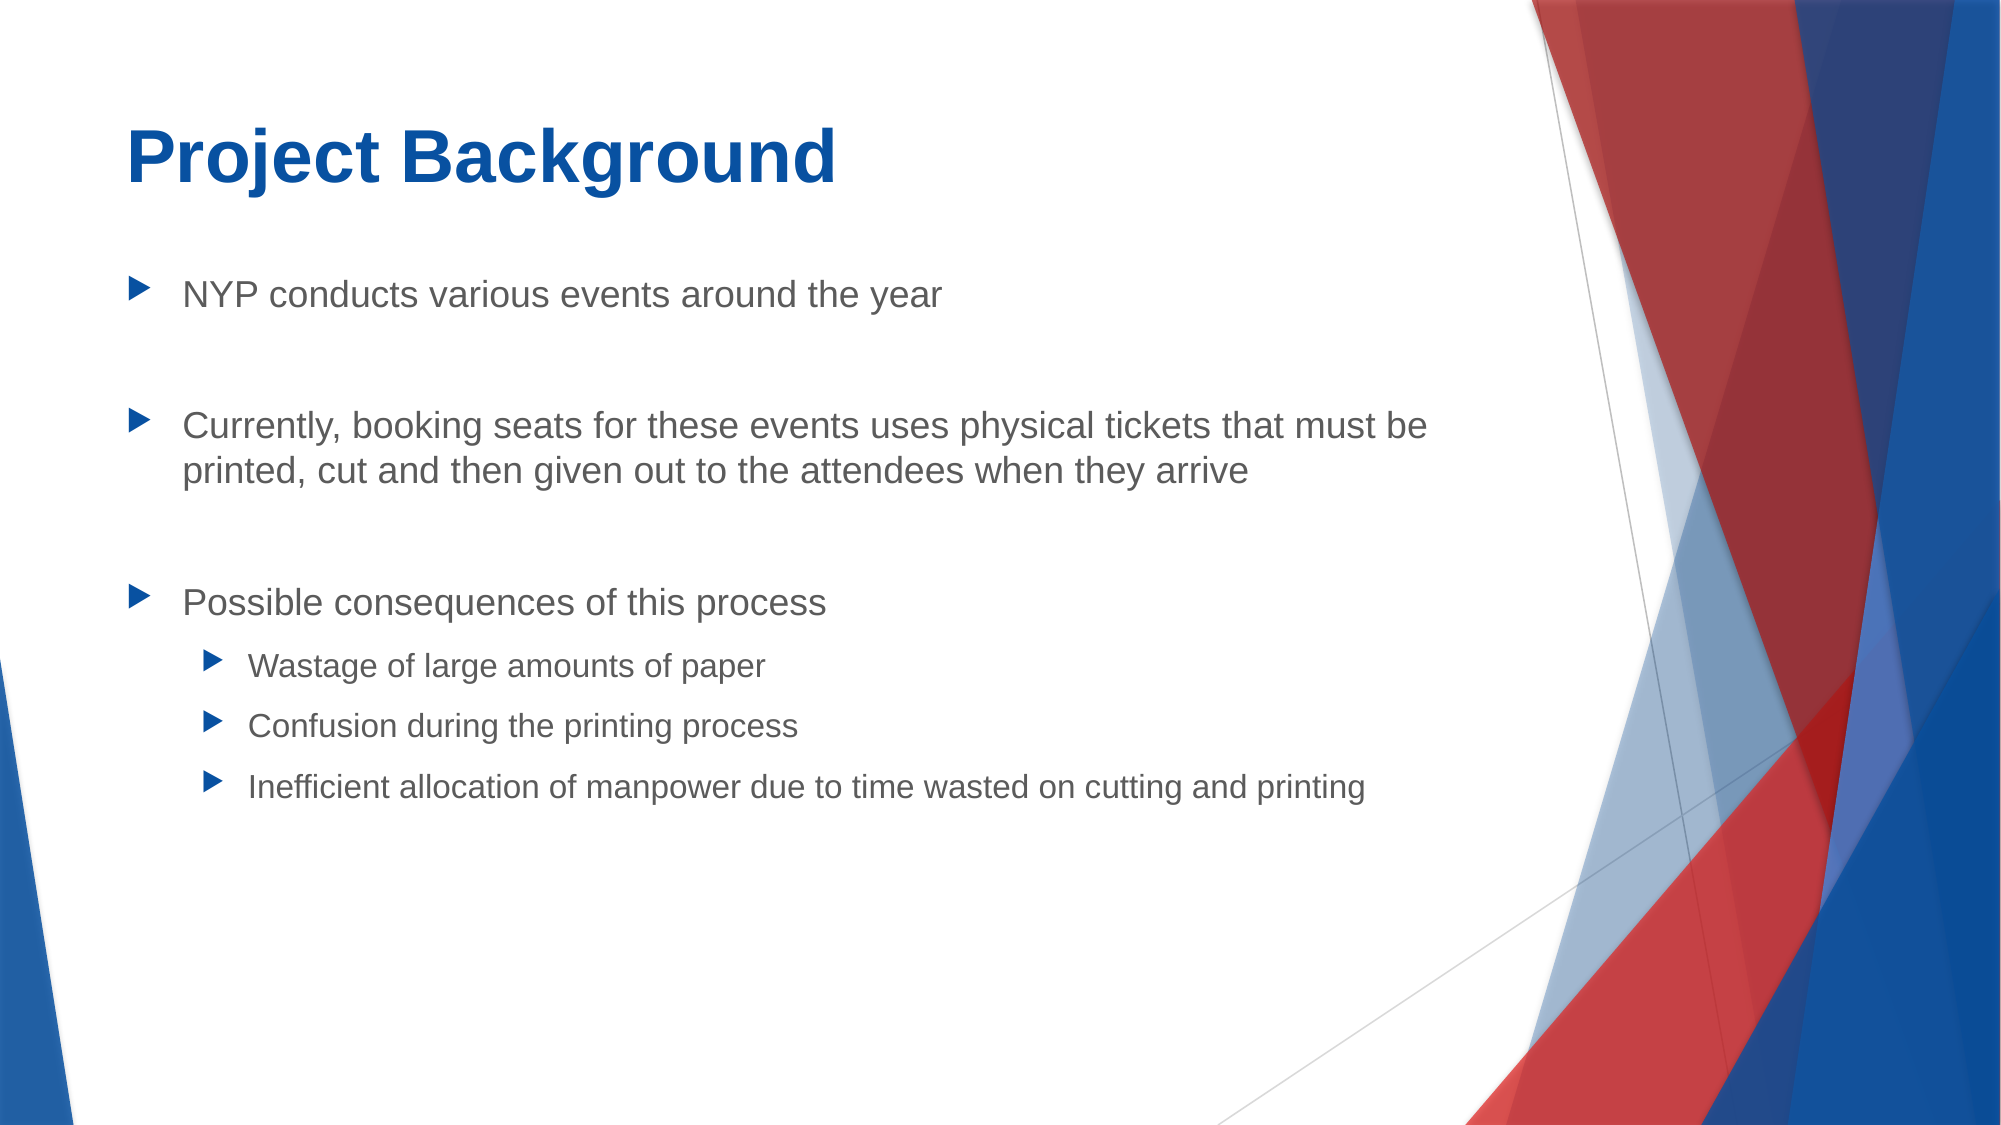

# Project Background
NYP conducts various events around the year

Currently, booking seats for these events uses physical tickets that must be printed, cut and then given out to the attendees when they arrive

Possible consequences of this process
Wastage of large amounts of paper
Confusion during the printing process
Inefficient allocation of manpower due to time wasted on cutting and printing